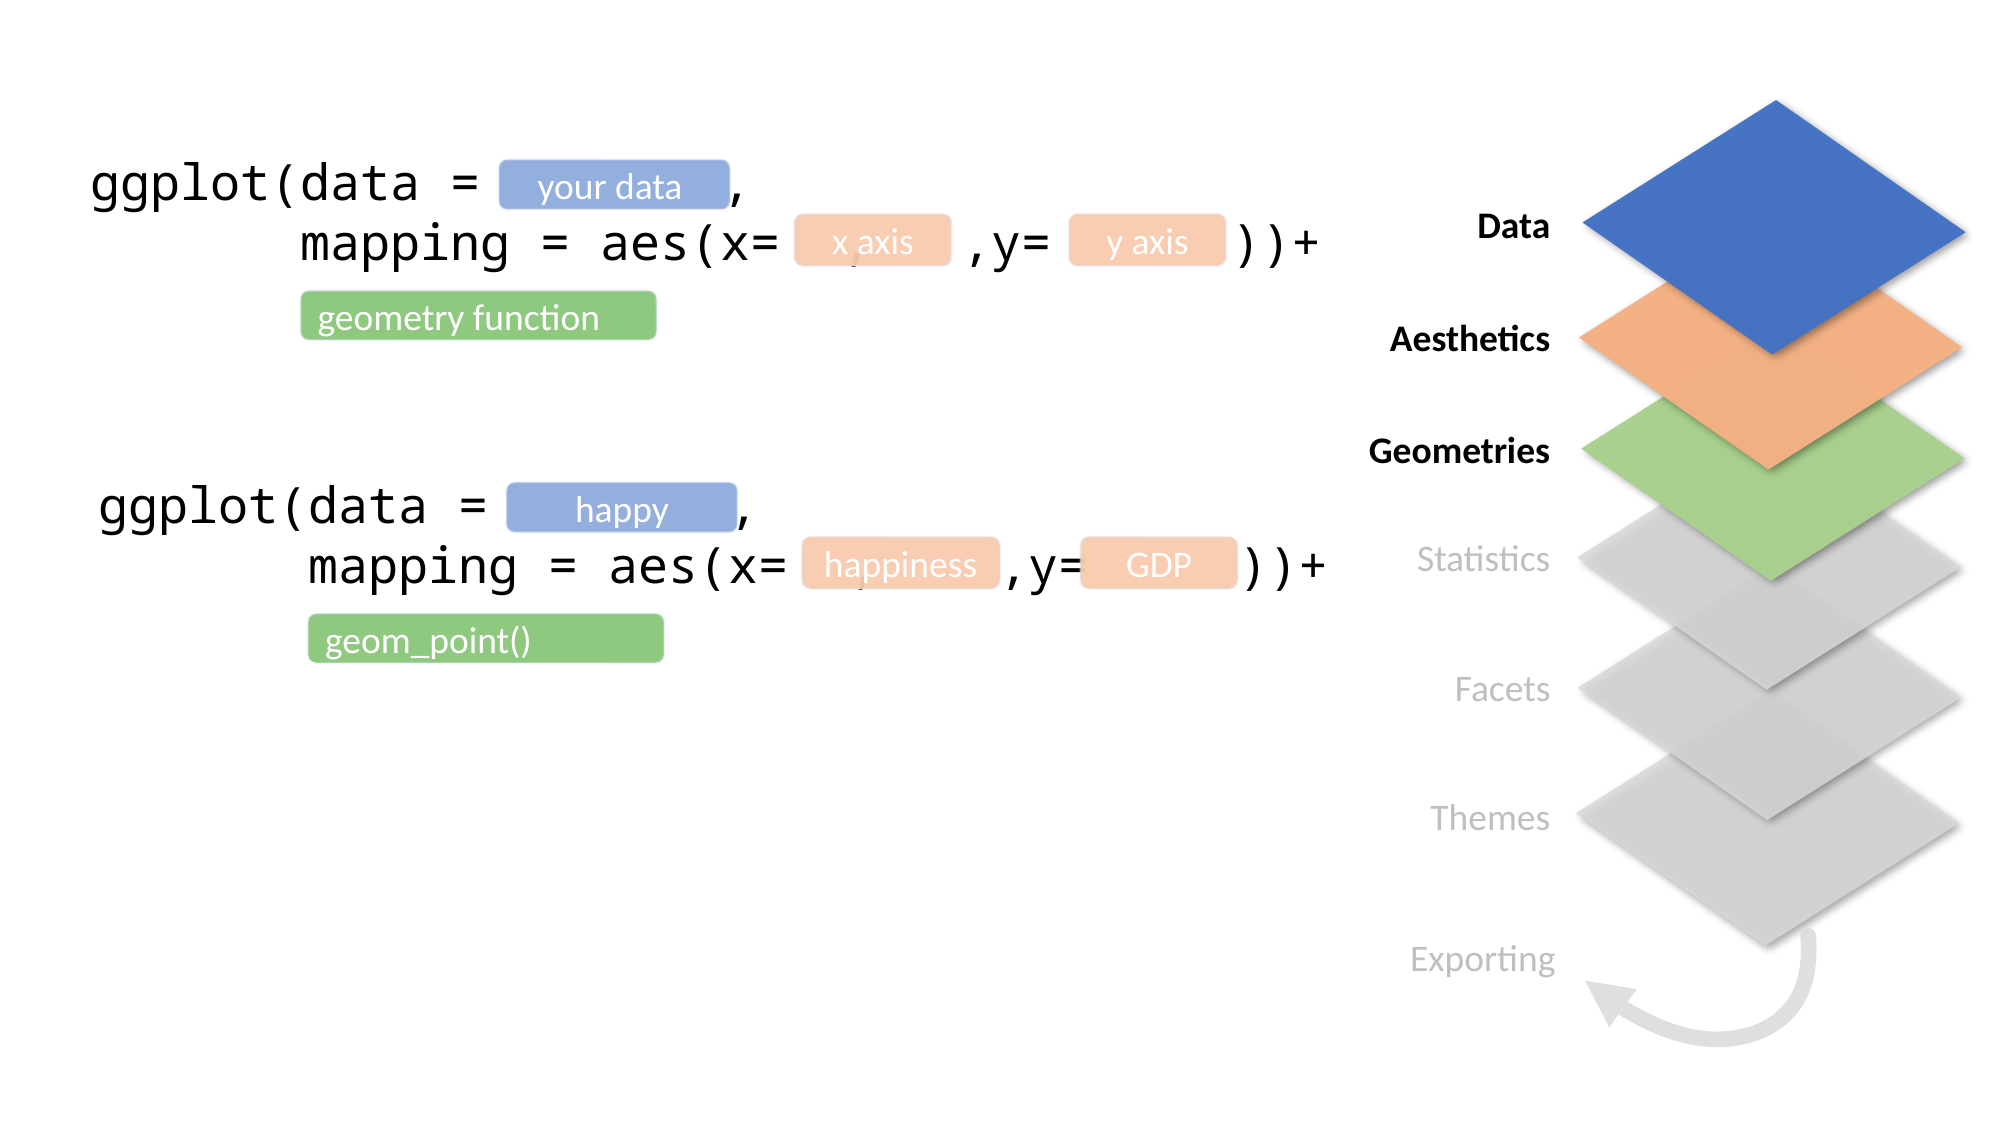

ggplot(data =        ,
	  mapping = aes(x=  ,   ,y=      ))+

your data
Data
x axis
y axis

geometry function
Aesthetics

Geometries

ggplot(data =        ,
	  mapping = aes(x=  ,    ,y=     ))+

happy
Statistics
happiness
GDP

geom_point()
Facets

Themes

Exporting